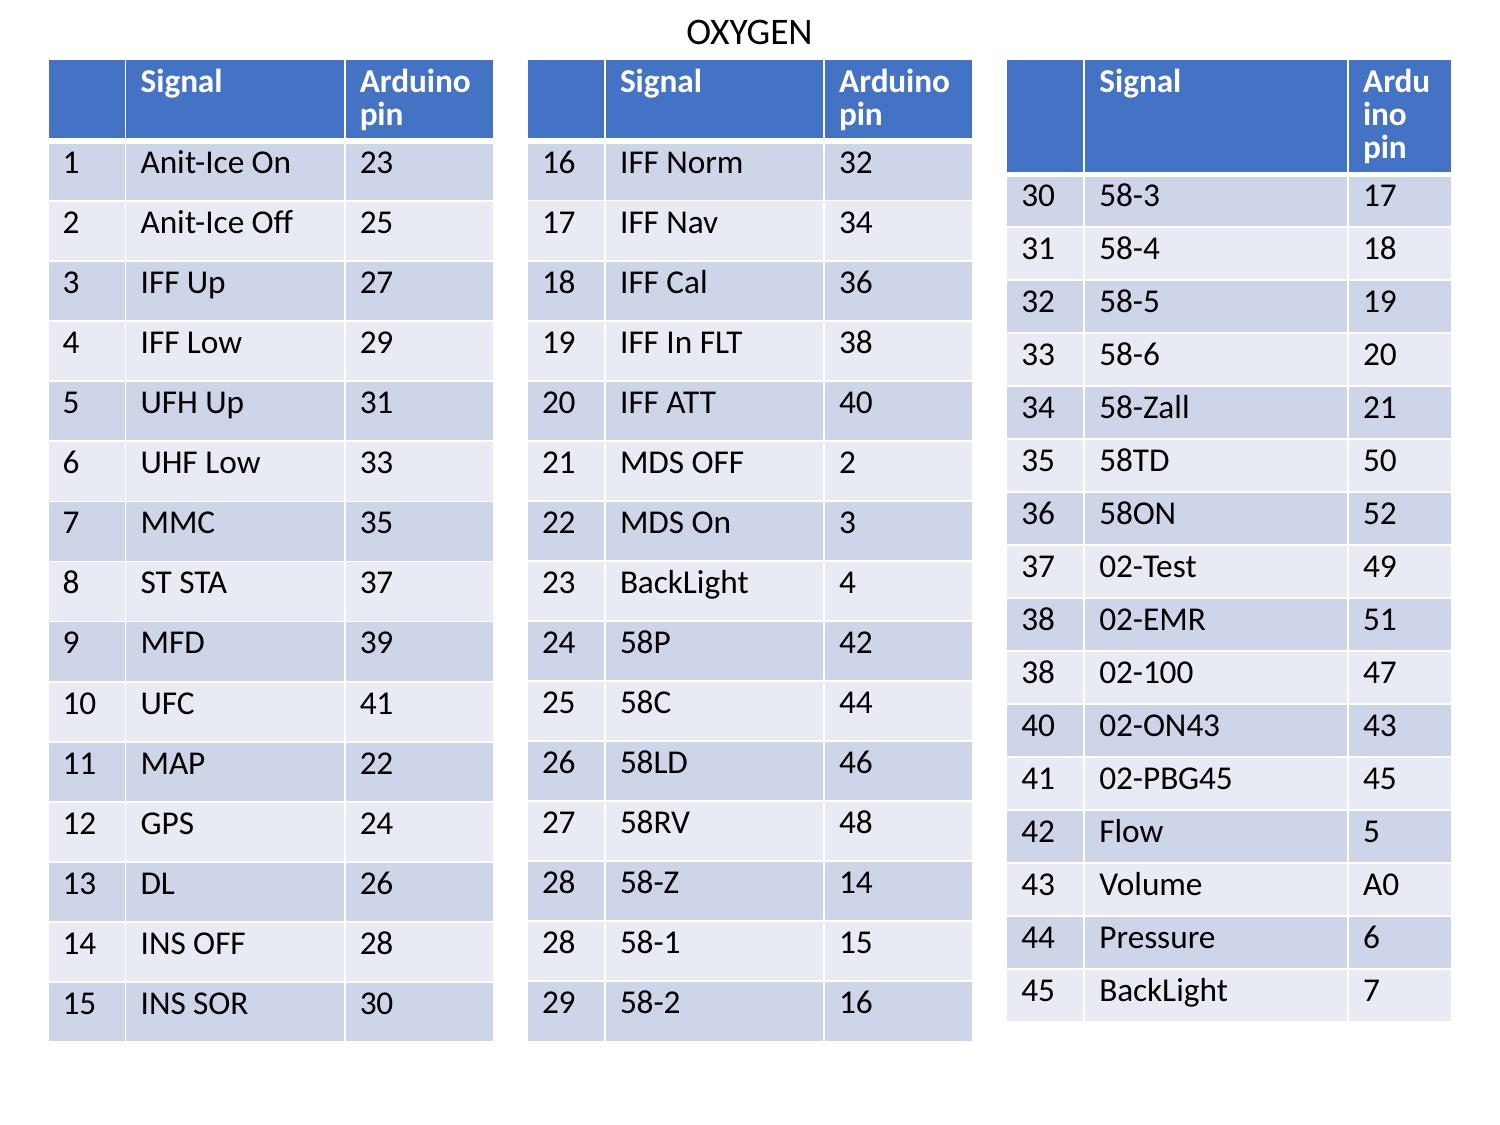

OXYGEN
|  | Signal | Arduino pin |
| --- | --- | --- |
| 1 | Anit-Ice On | 23 |
| 2 | Anit-Ice Off | 25 |
| 3 | IFF Up | 27 |
| 4 | IFF Low | 29 |
| 5 | UFH Up | 31 |
| 6 | UHF Low | 33 |
| 7 | MMC | 35 |
| 8 | ST STA | 37 |
| 9 | MFD | 39 |
| 10 | UFC | 41 |
| 11 | MAP | 22 |
| 12 | GPS | 24 |
| 13 | DL | 26 |
| 14 | INS OFF | 28 |
| 15 | INS SOR | 30 |
|  | Signal | Arduino pin |
| --- | --- | --- |
| 16 | IFF Norm | 32 |
| 17 | IFF Nav | 34 |
| 18 | IFF Cal | 36 |
| 19 | IFF In FLT | 38 |
| 20 | IFF ATT | 40 |
| 21 | MDS OFF | 2 |
| 22 | MDS On | 3 |
| 23 | BackLight | 4 |
| 24 | 58P | 42 |
| 25 | 58C | 44 |
| 26 | 58LD | 46 |
| 27 | 58RV | 48 |
| 28 | 58-Z | 14 |
| 28 | 58-1 | 15 |
| 29 | 58-2 | 16 |
|  | Signal | Arduino pin |
| --- | --- | --- |
| 30 | 58-3 | 17 |
| 31 | 58-4 | 18 |
| 32 | 58-5 | 19 |
| 33 | 58-6 | 20 |
| 34 | 58-Zall | 21 |
| 35 | 58TD | 50 |
| 36 | 58ON | 52 |
| 37 | 02-Test | 49 |
| 38 | 02-EMR | 51 |
| 38 | 02-100 | 47 |
| 40 | 02-ON43 | 43 |
| 41 | 02-PBG45 | 45 |
| 42 | Flow | 5 |
| 43 | Volume | A0 |
| 44 | Pressure | 6 |
| 45 | BackLight | 7 |